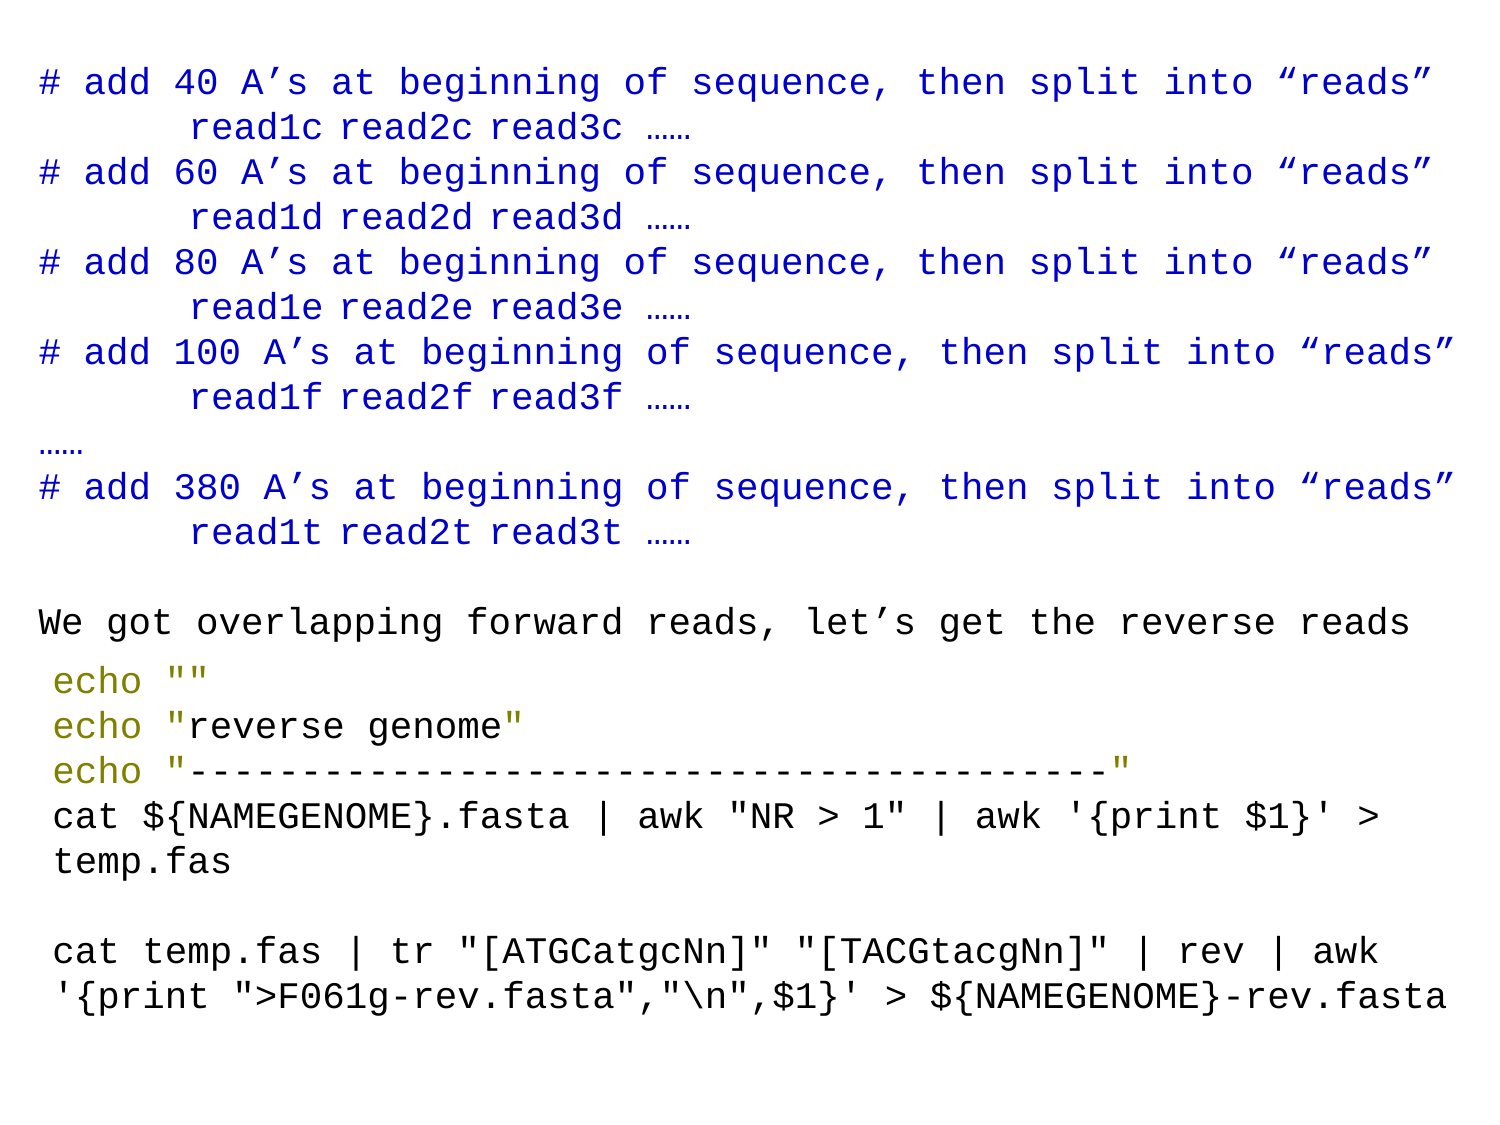

# add 40 A’s at beginning of sequence, then split into “reads”
	read1c	read2c	read3c ……
# add 60 A’s at beginning of sequence, then split into “reads”
	read1d	read2d	read3d ……
# add 80 A’s at beginning of sequence, then split into “reads”
	read1e	read2e	read3e ……
# add 100 A’s at beginning of sequence, then split into “reads”
	read1f	read2f	read3f ……
……
# add 380 A’s at beginning of sequence, then split into “reads”
	read1t	read2t	read3t ……

We got overlapping forward reads, let’s get the reverse reads
echo ""
echo "reverse genome"
echo "-----------------------------------------"
cat ${NAMEGENOME}.fasta | awk "NR > 1" | awk '{print $1}' > temp.fas
cat temp.fas | tr "[ATGCatgcNn]" "[TACGtacgNn]" | rev | awk '{print ">F061g-rev.fasta","\n",$1}' > ${NAMEGENOME}-rev.fasta